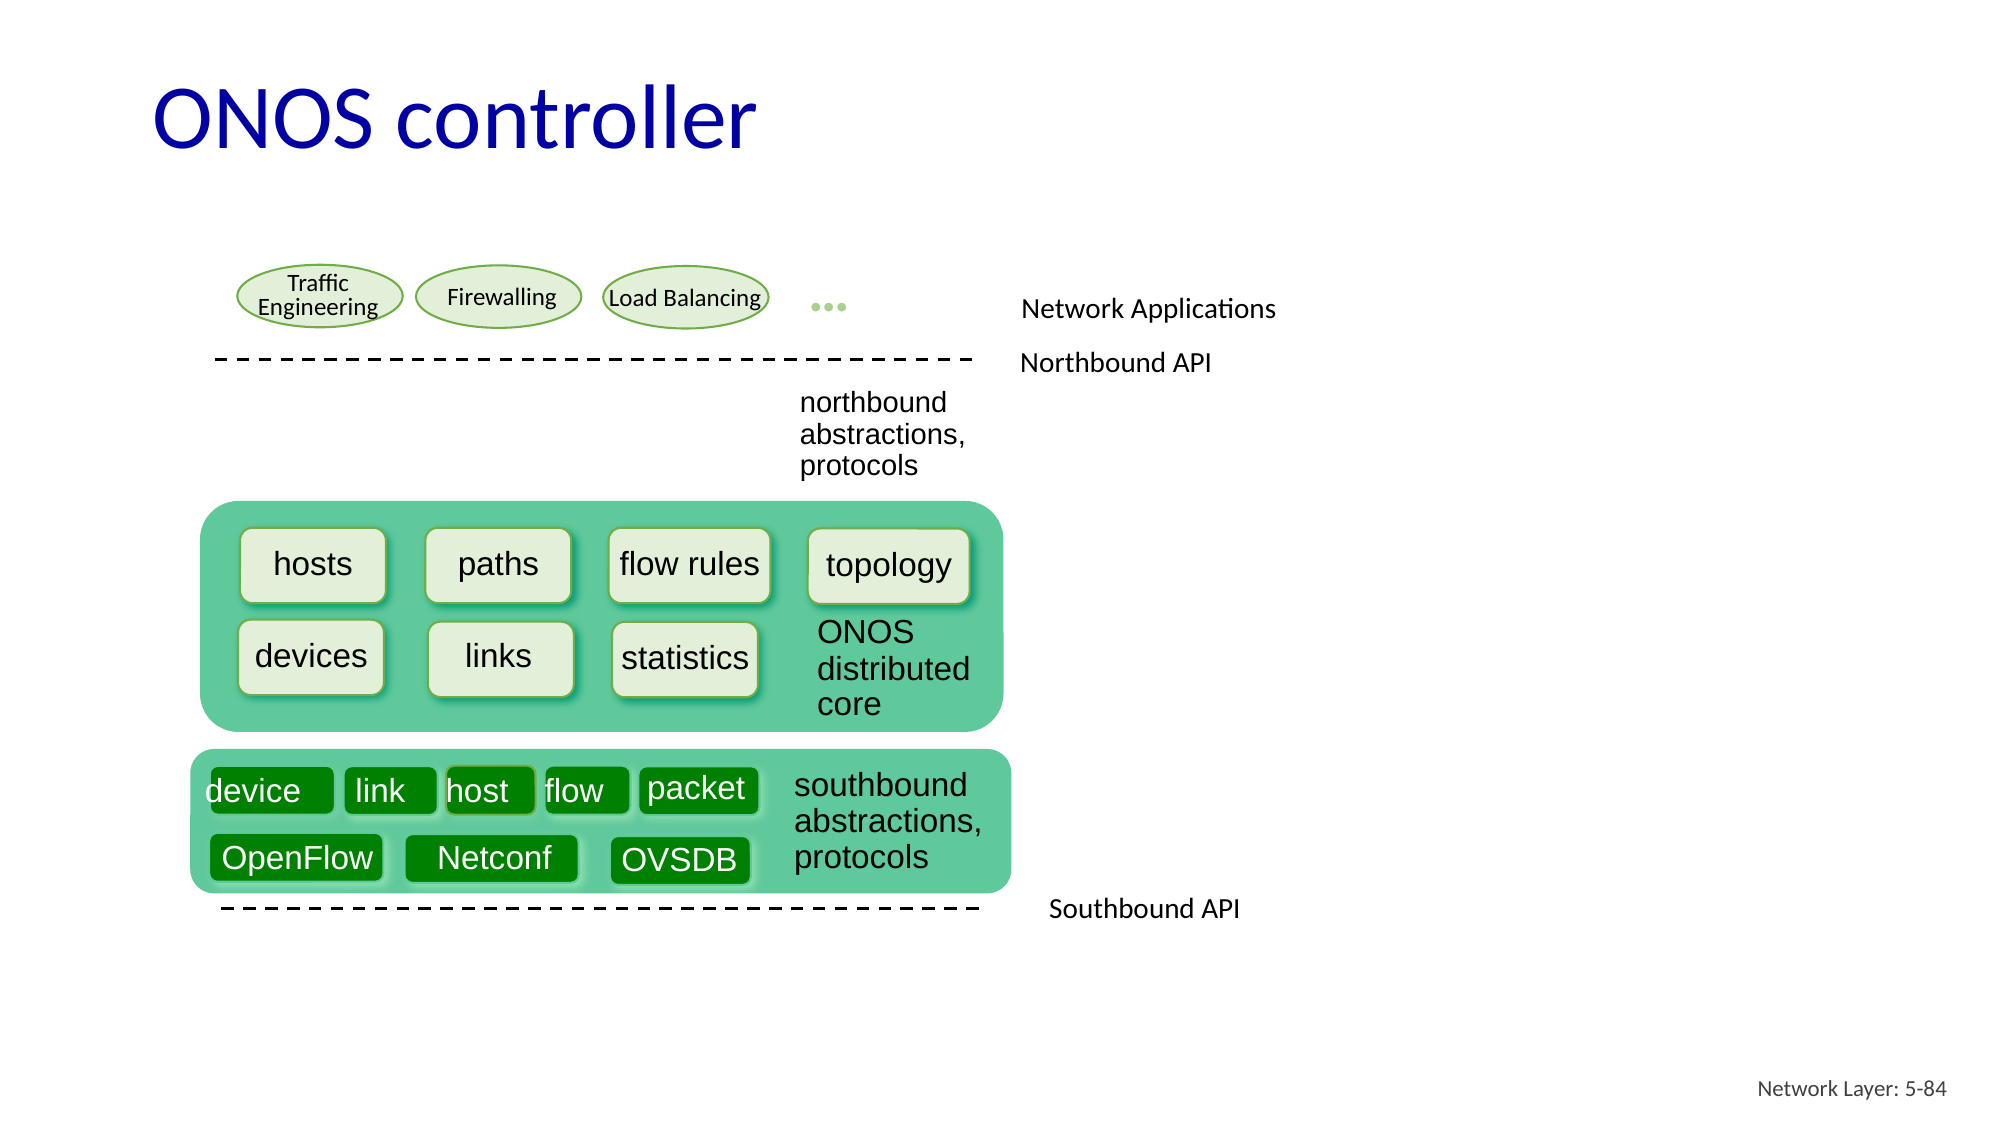

# ONOS controller
…

Traffic Engineering

Firewalling

Load Balancing
Network Applications
Northbound API
northbound abstractions,
protocols

hosts

paths

flow rules

topology
ONOS
distributed core

devices

links

statistics

packet

southbound abstractions,
protocols
link

host

flow

device

OpenFlow

Netconf

OVSDB

Southbound API
Network Layer: 5-84